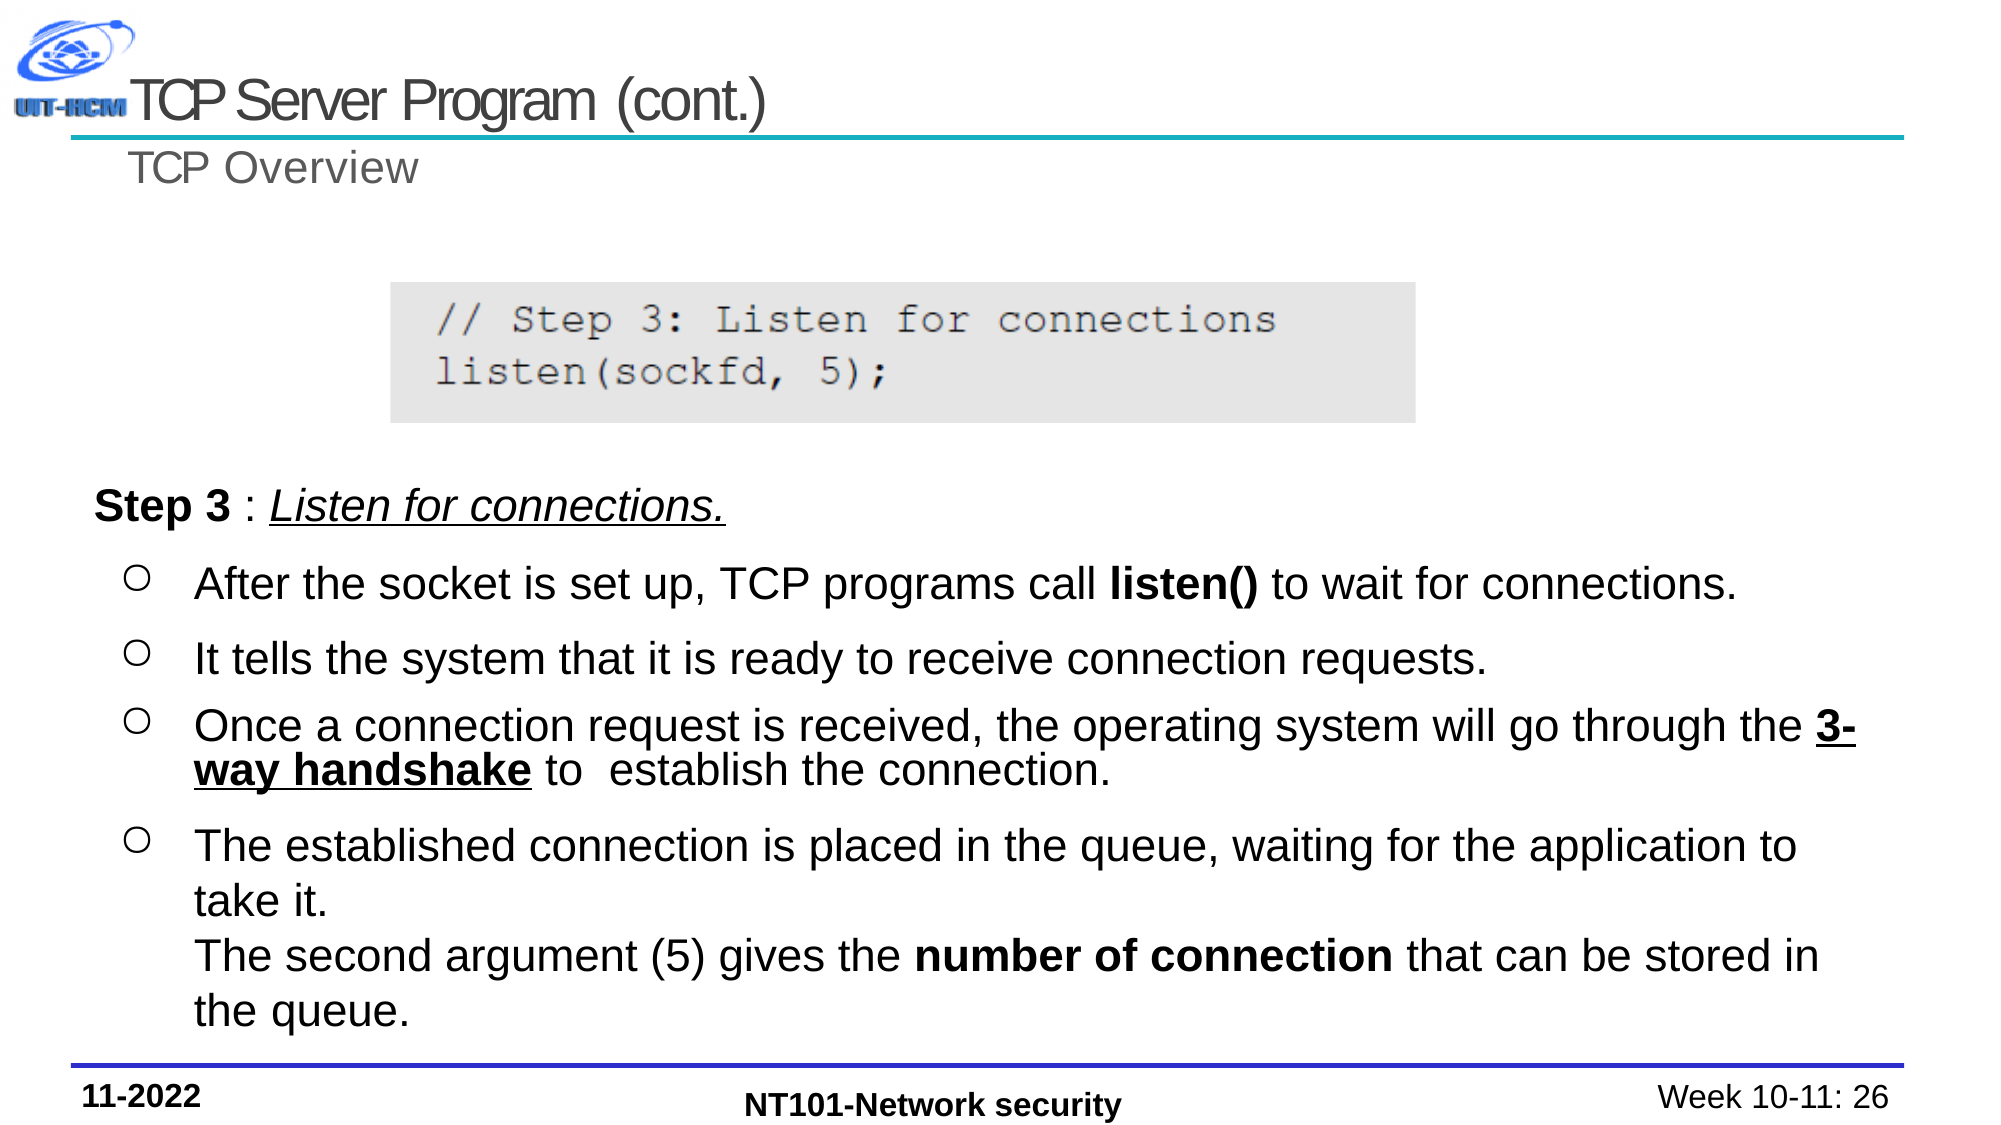

# TCP Server Program (cont.)
TCP Overview

Step 3 : Listen for connections.
After the socket is set up, TCP programs call listen() to wait for connections.
It tells the system that it is ready to receive connection requests.
Once a connection request is received, the operating system will go through the 3-way handshake to  establish the connection.
The established connection is placed in the queue, waiting for the application to take it.
The second argument (5) gives the number of connection that can be stored in the queue.